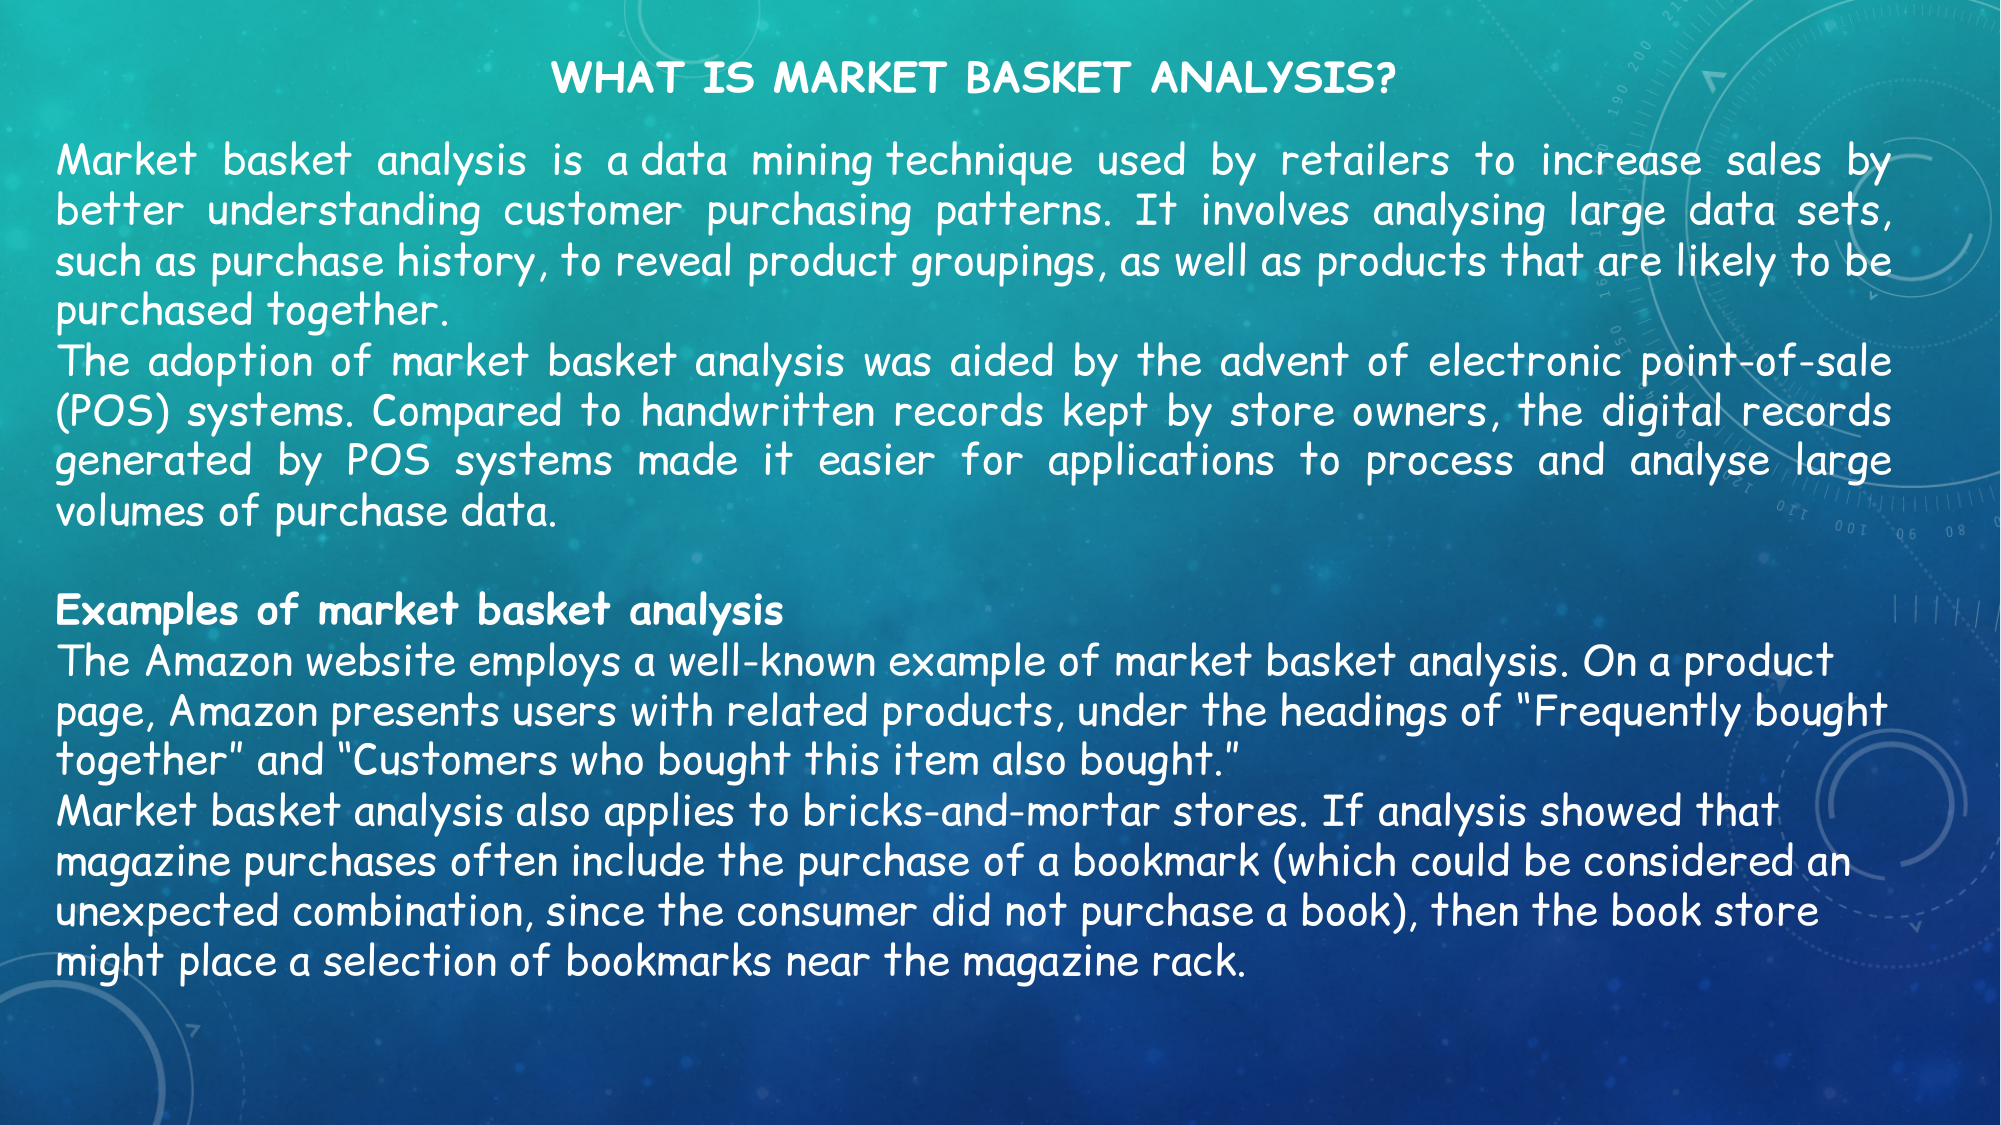

WHAT is Market basket analysis?
Market basket analysis is a data mining technique used by retailers to increase sales by better understanding customer purchasing patterns. It involves analysing large data sets, such as purchase history, to reveal product groupings, as well as products that are likely to be purchased together.
The adoption of market basket analysis was aided by the advent of electronic point-of-sale (POS) systems. Compared to handwritten records kept by store owners, the digital records generated by POS systems made it easier for applications to process and analyse large volumes of purchase data.

Examples of market basket analysis
The Amazon website employs a well-known example of market basket analysis. On a product page, Amazon presents users with related products, under the headings of “Frequently bought together” and “Customers who bought this item also bought.”
Market basket analysis also applies to bricks-and-mortar stores. If analysis showed that magazine purchases often include the purchase of a bookmark (which could be considered an unexpected combination, since the consumer did not purchase a book), then the book store might place a selection of bookmarks near the magazine rack.